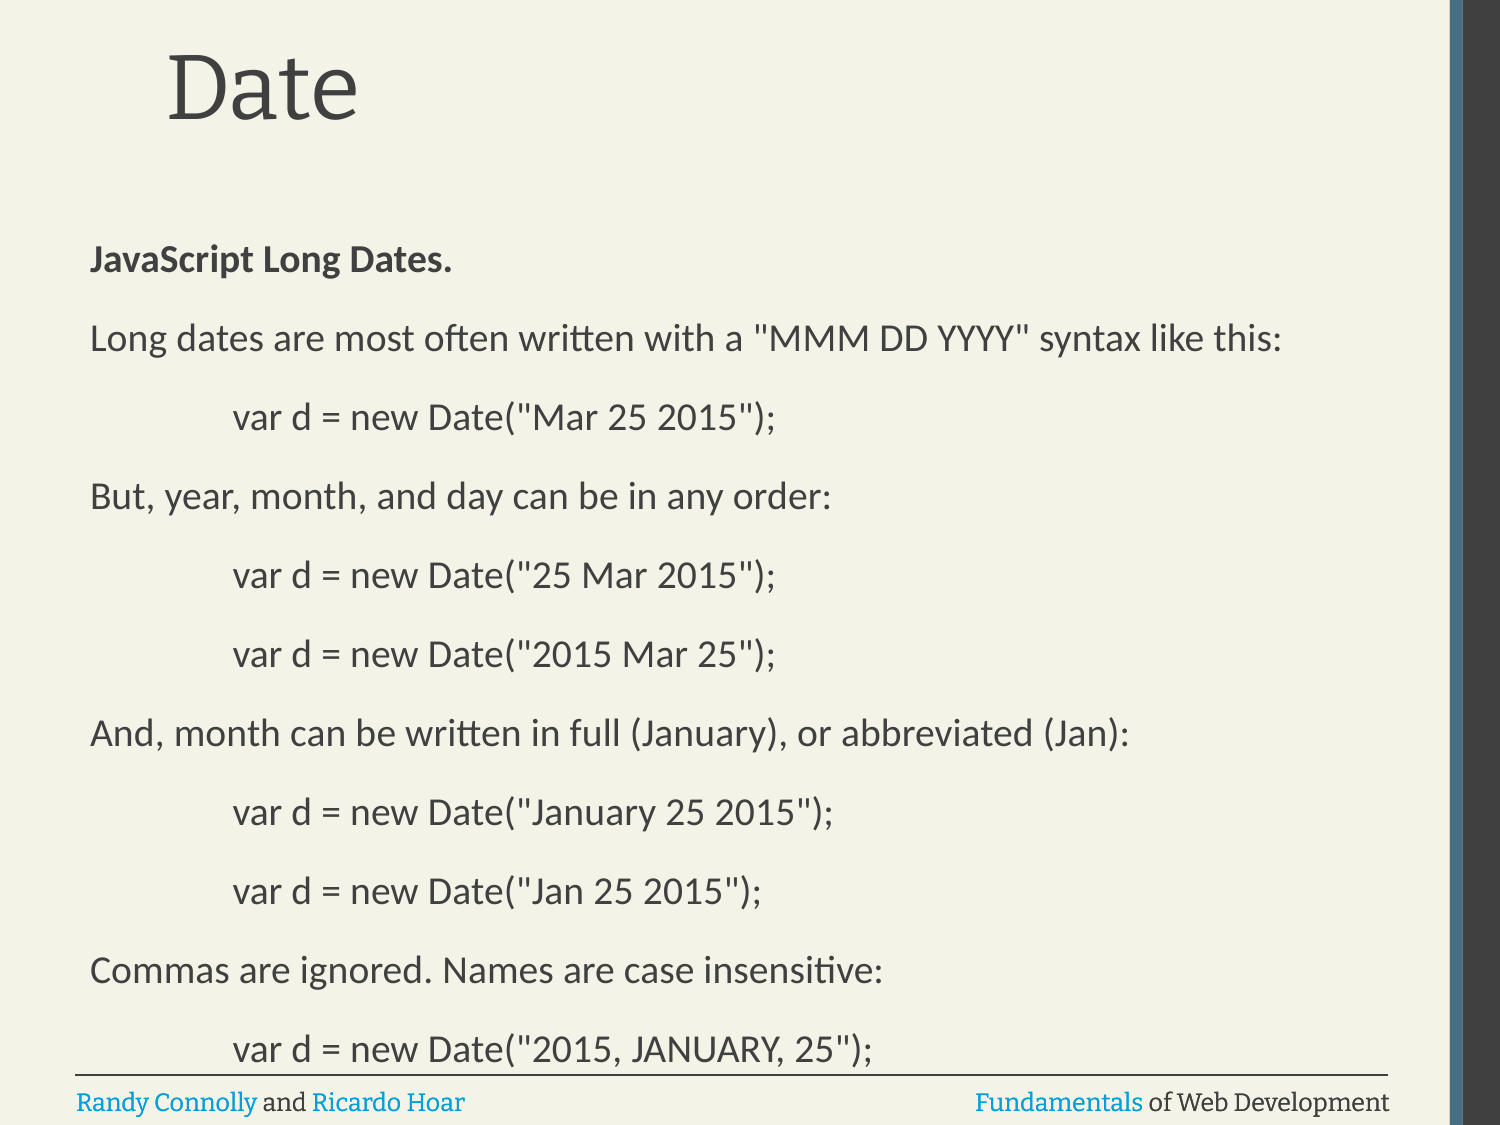

# Date

JavaScript Long Dates.
Long dates are most often written with a "MMM DD YYYY" syntax like this:
	var d = new Date("Mar 25 2015");
But, year, month, and day can be in any order:
	var d = new Date("25 Mar 2015");
	var d = new Date("2015 Mar 25");
And, month can be written in full (January), or abbreviated (Jan):
	var d = new Date("January 25 2015");
	var d = new Date("Jan 25 2015");
Commas are ignored. Names are case insensitive:
	var d = new Date("2015, JANUARY, 25");